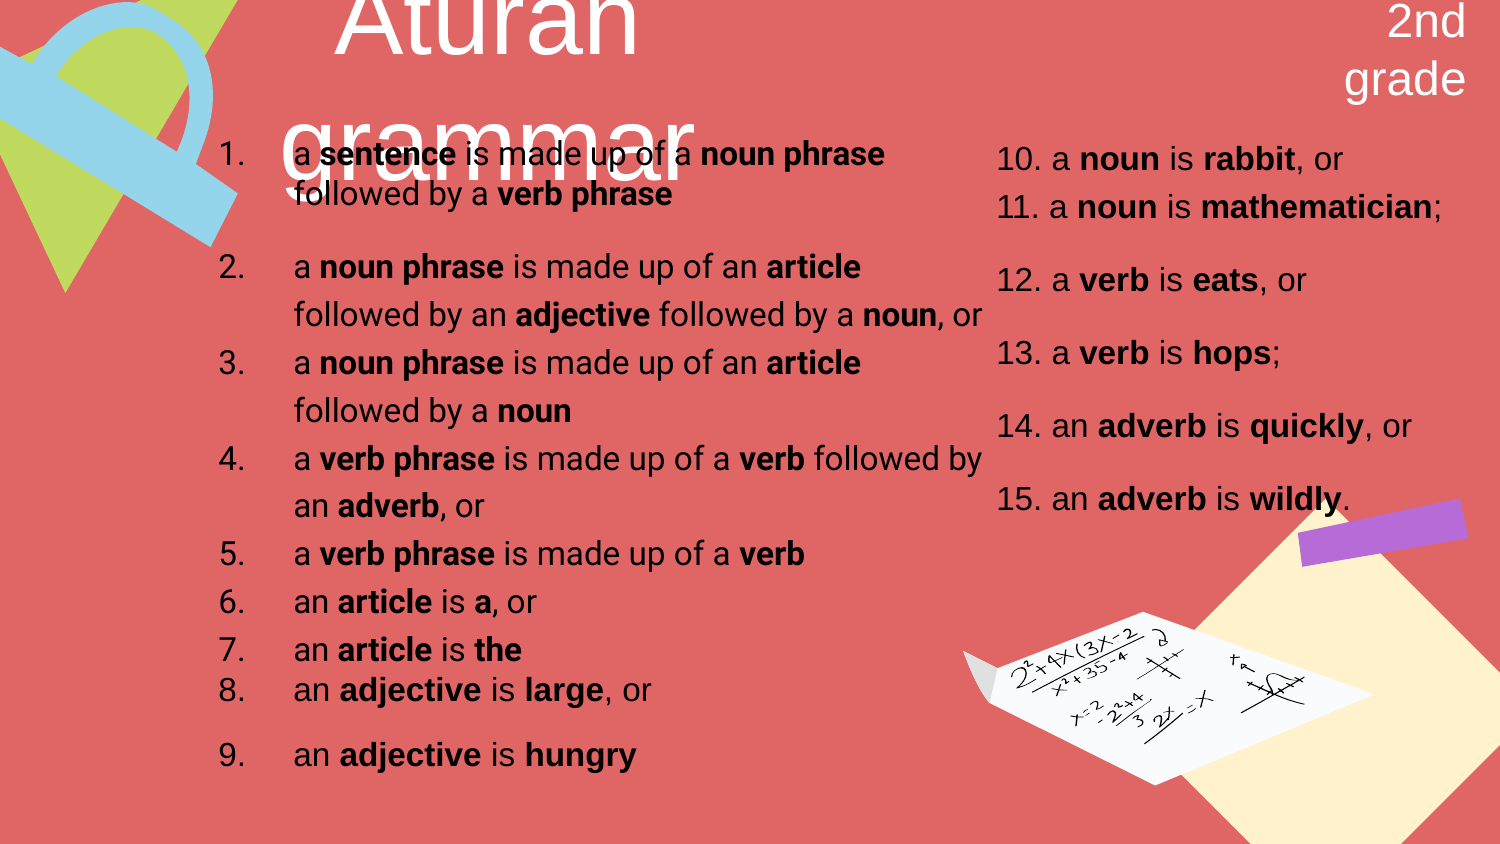

2nd grade
# Aturan grammar
10. a noun is rabbit, or
11. a noun is mathematician;
12. a verb is eats, or
13. a verb is hops;
14. an adverb is quickly, or
15. an adverb is wildly.
a sentence is made up of a noun phrase followed by a verb phrase
a noun phrase is made up of an article followed by an adjective followed by a noun, or
a noun phrase is made up of an article followed by a noun
a verb phrase is made up of a verb followed by an adverb, or
a verb phrase is made up of a verb
an article is a, or
an article is the
an adjective is large, or
an adjective is hungry